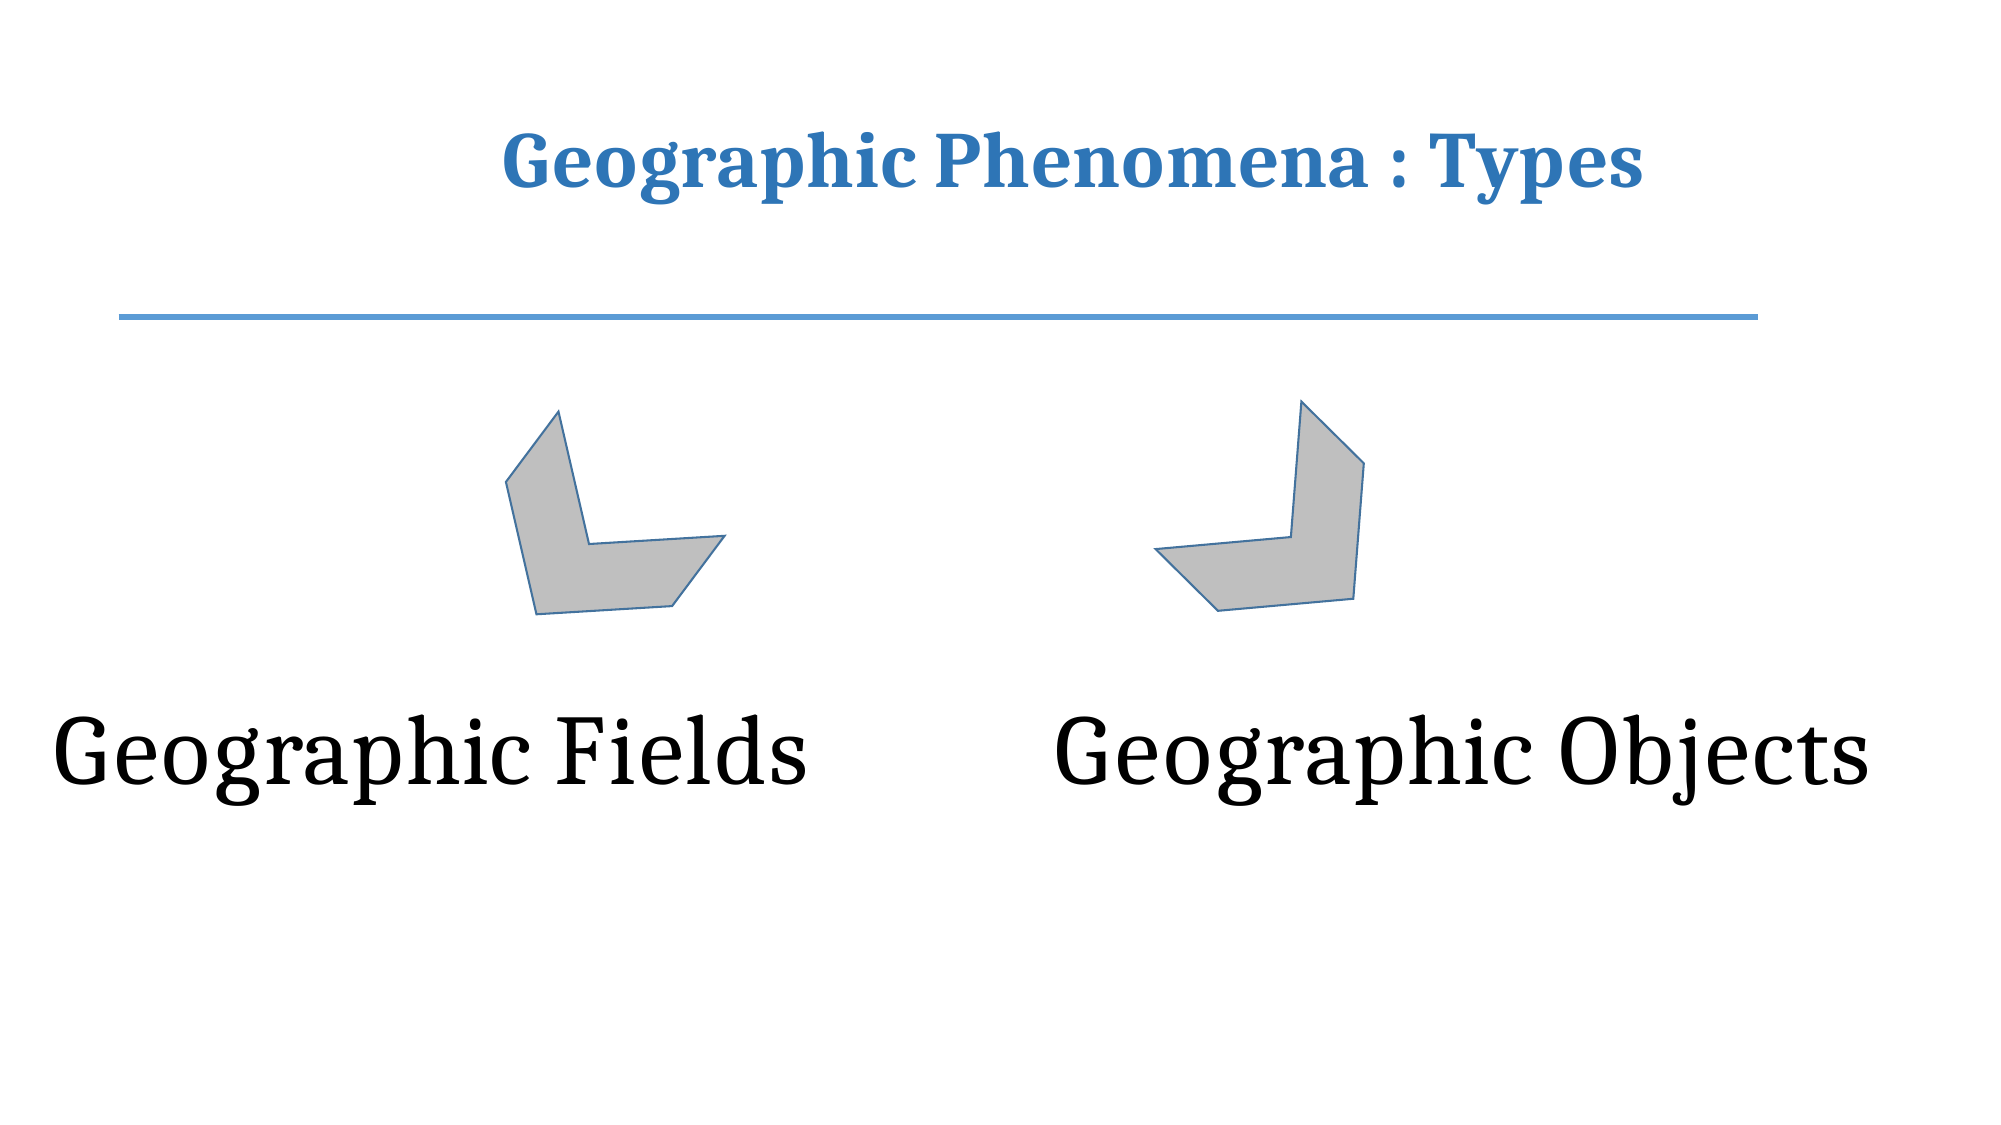

# Geographic Phenomena : Types

Geographic Fields
Geographic Objects